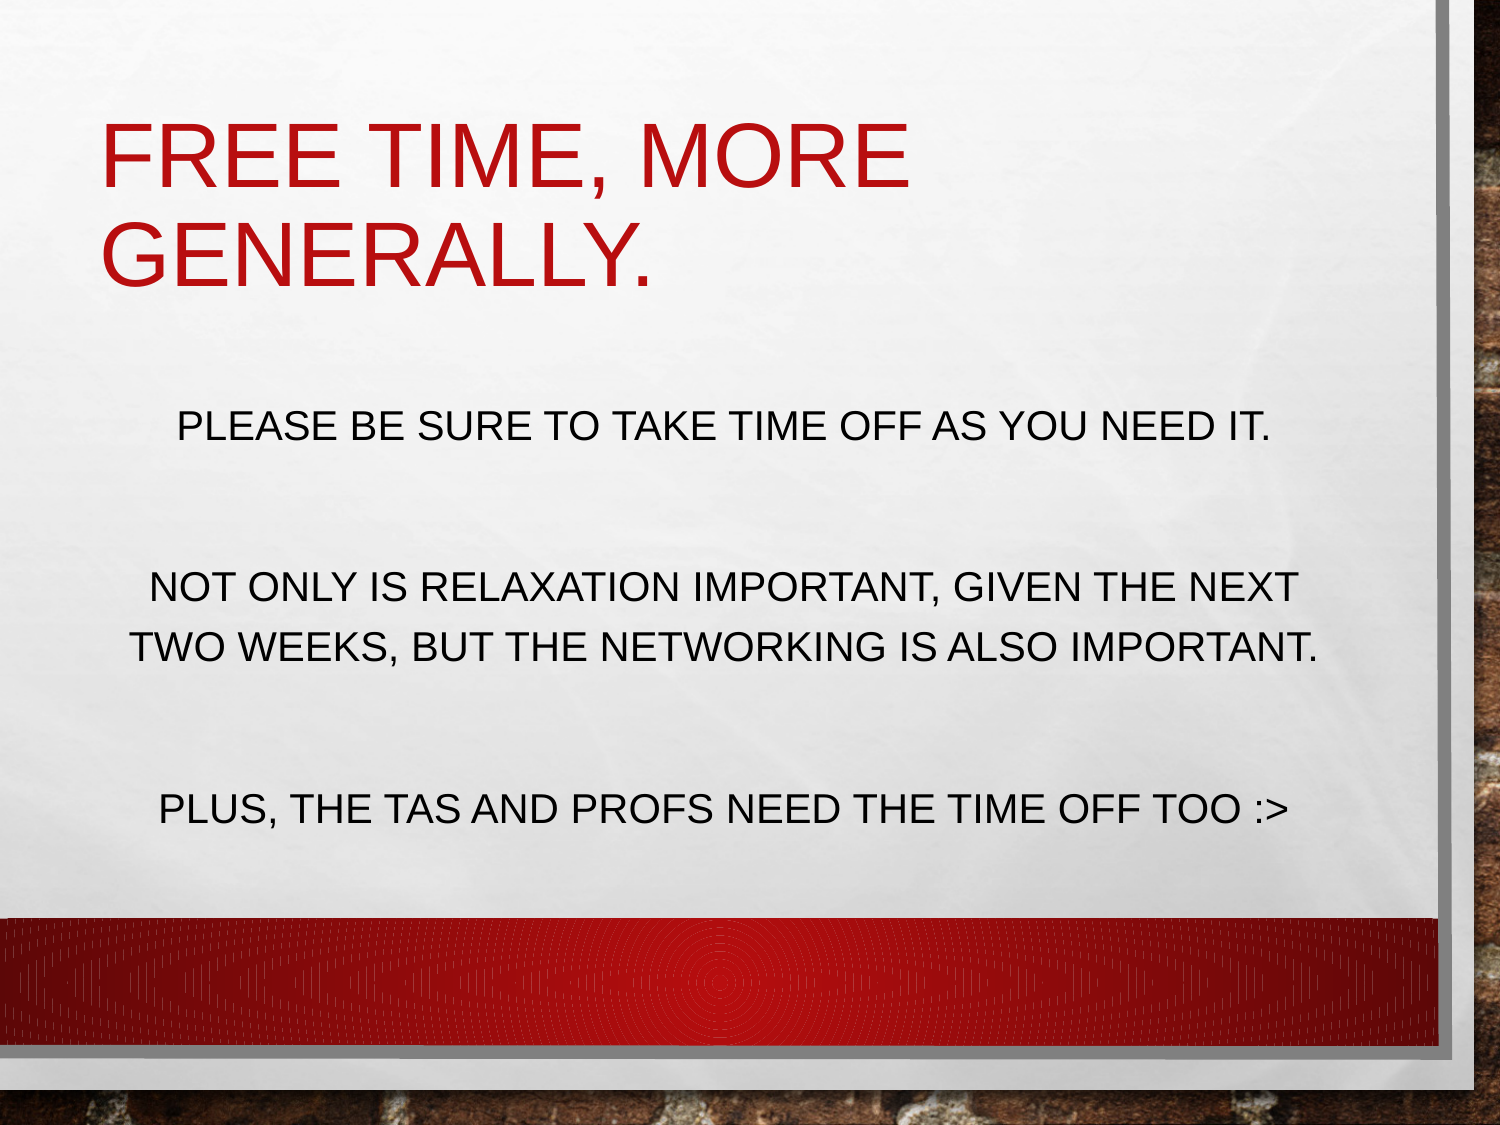

# Free time, more generally.
Please be sure to take time off as you need it.

Not only is relaxation important, given the next two weeks, but the networking is also important.

Plus, the TAs and profs need the time off too :>